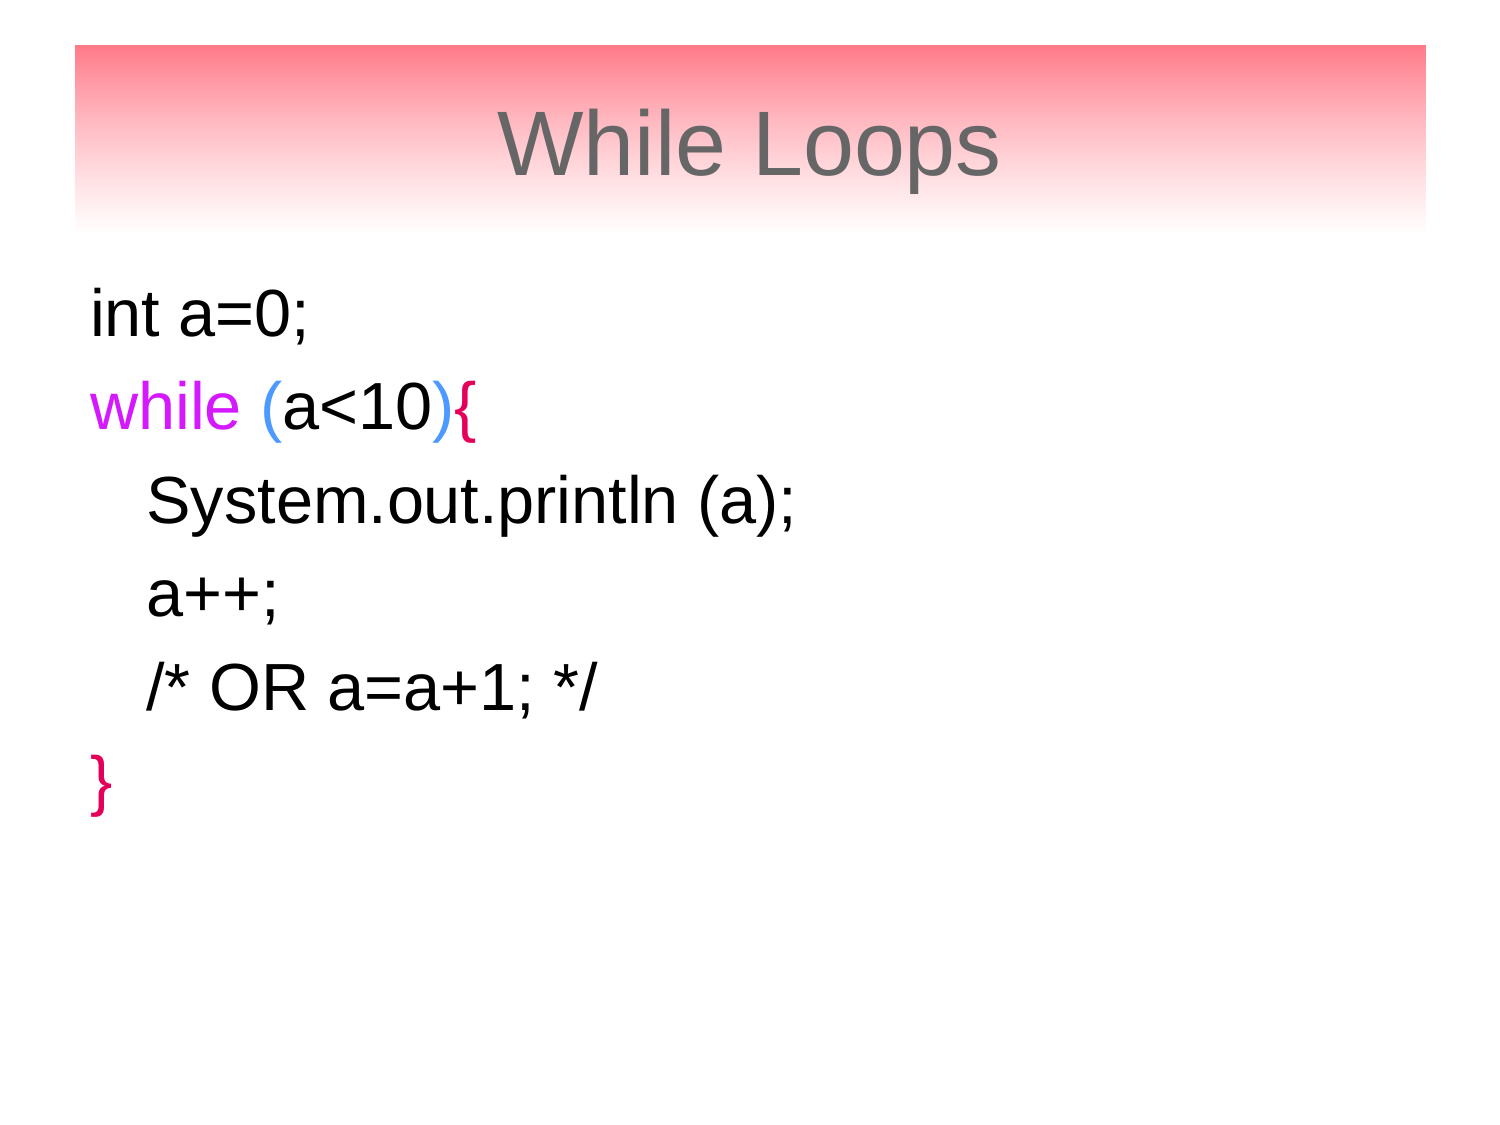

# While Loops
int a=0;
while (a<10){
	System.out.println (a);
	a++;
	/* OR a=a+1; */
}